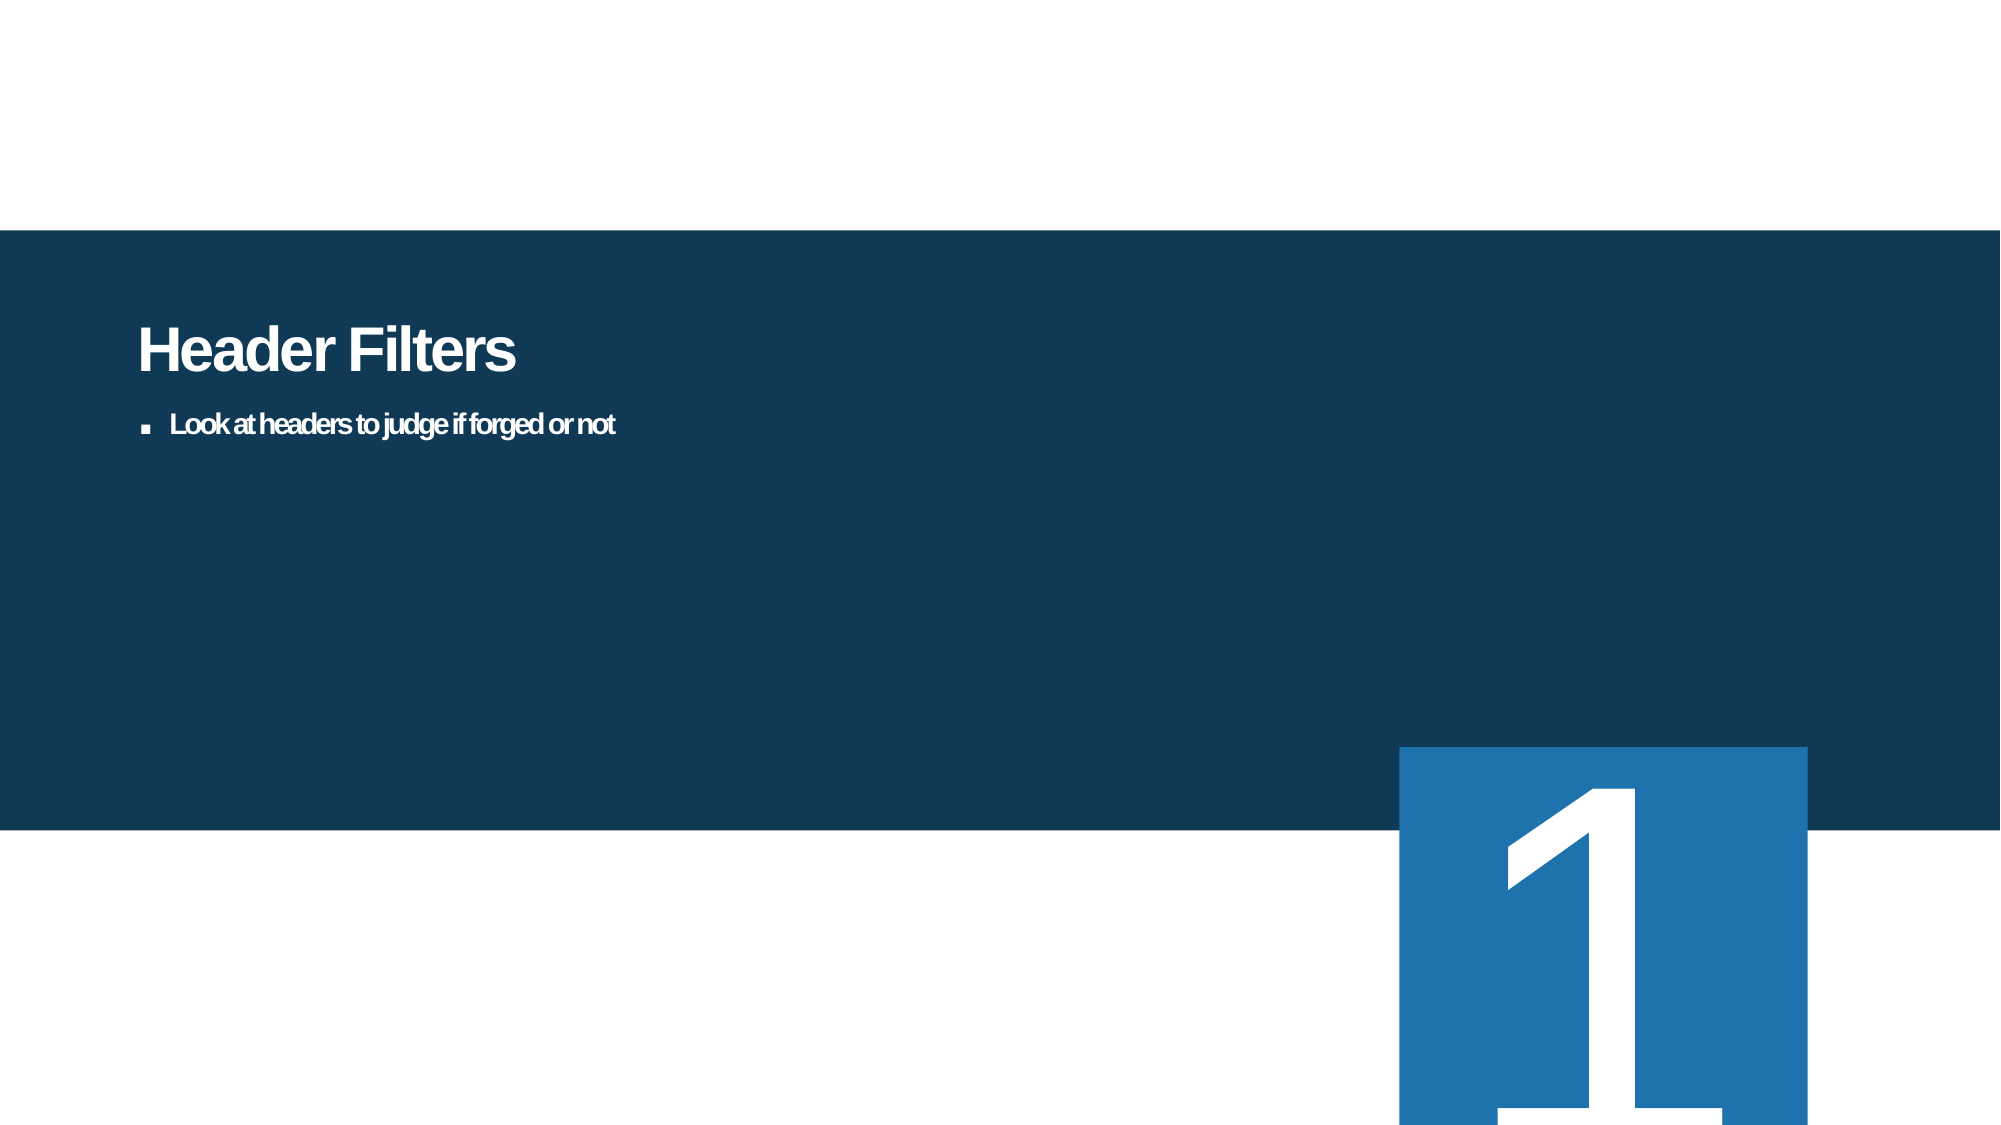

# Header Filters . Look at headers to judge if forged or not
1